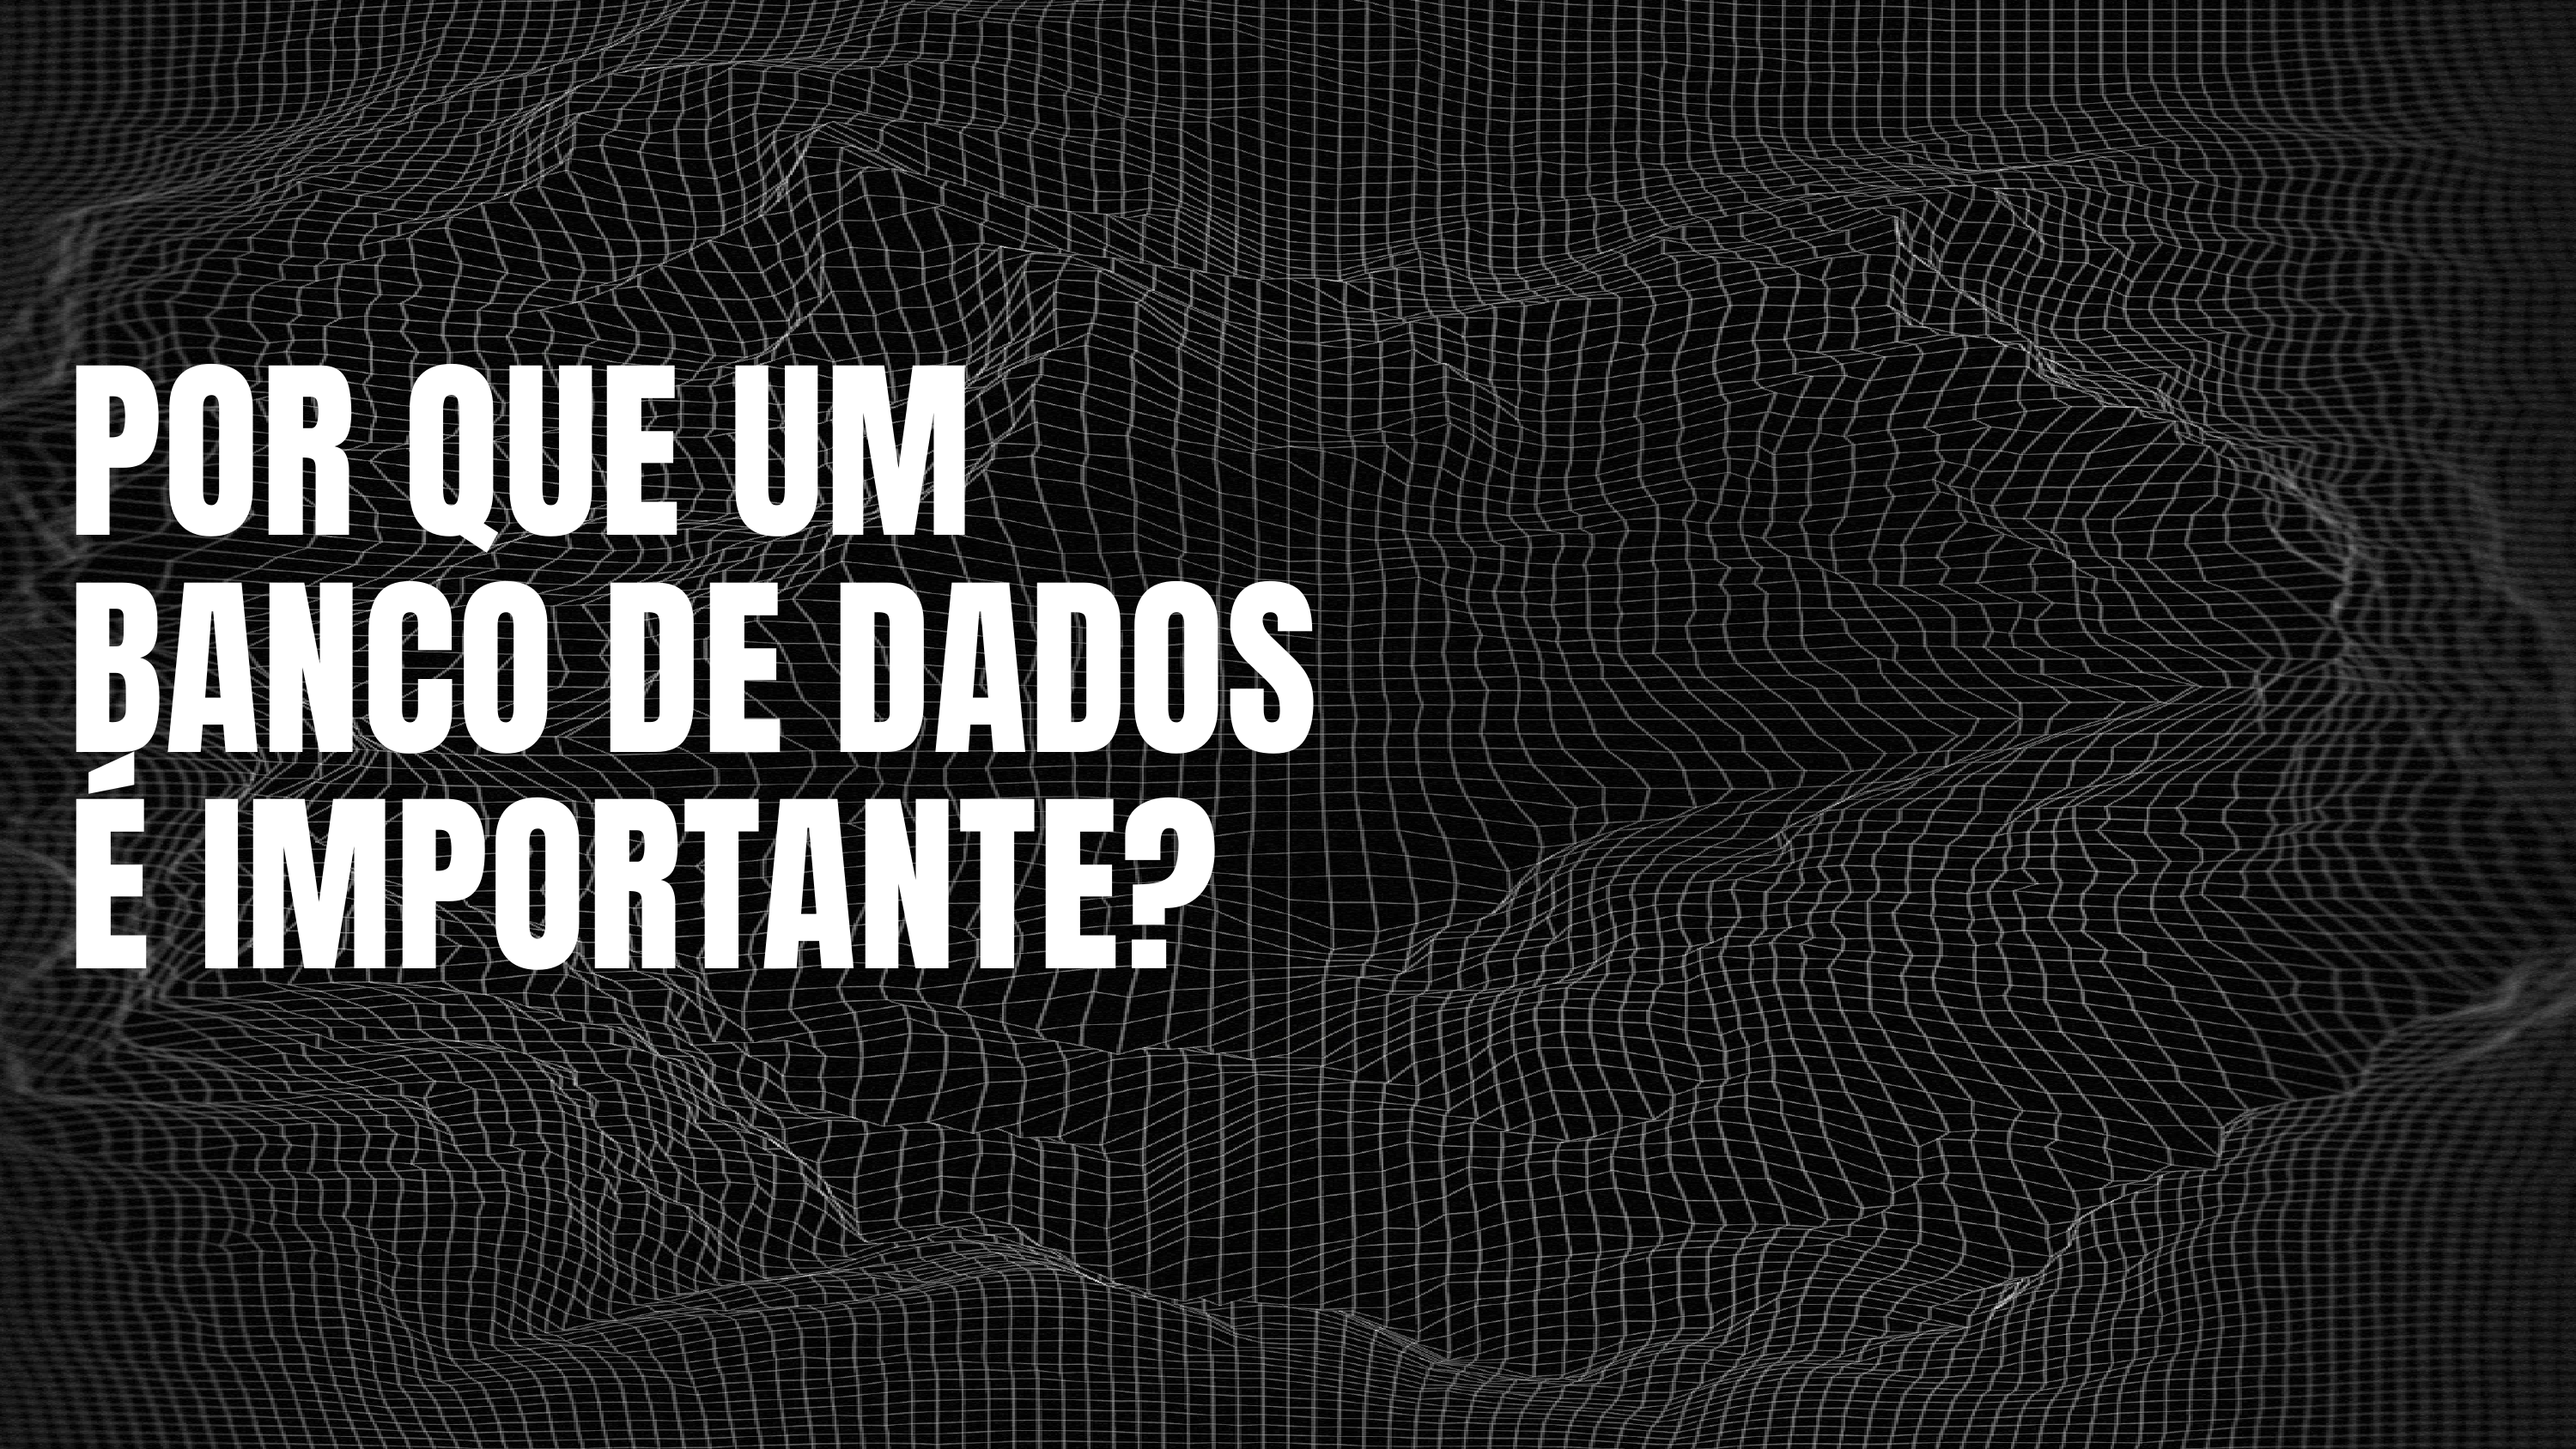

POR QUE UM
BANCO DE DADOS
É IMPORTANTE?